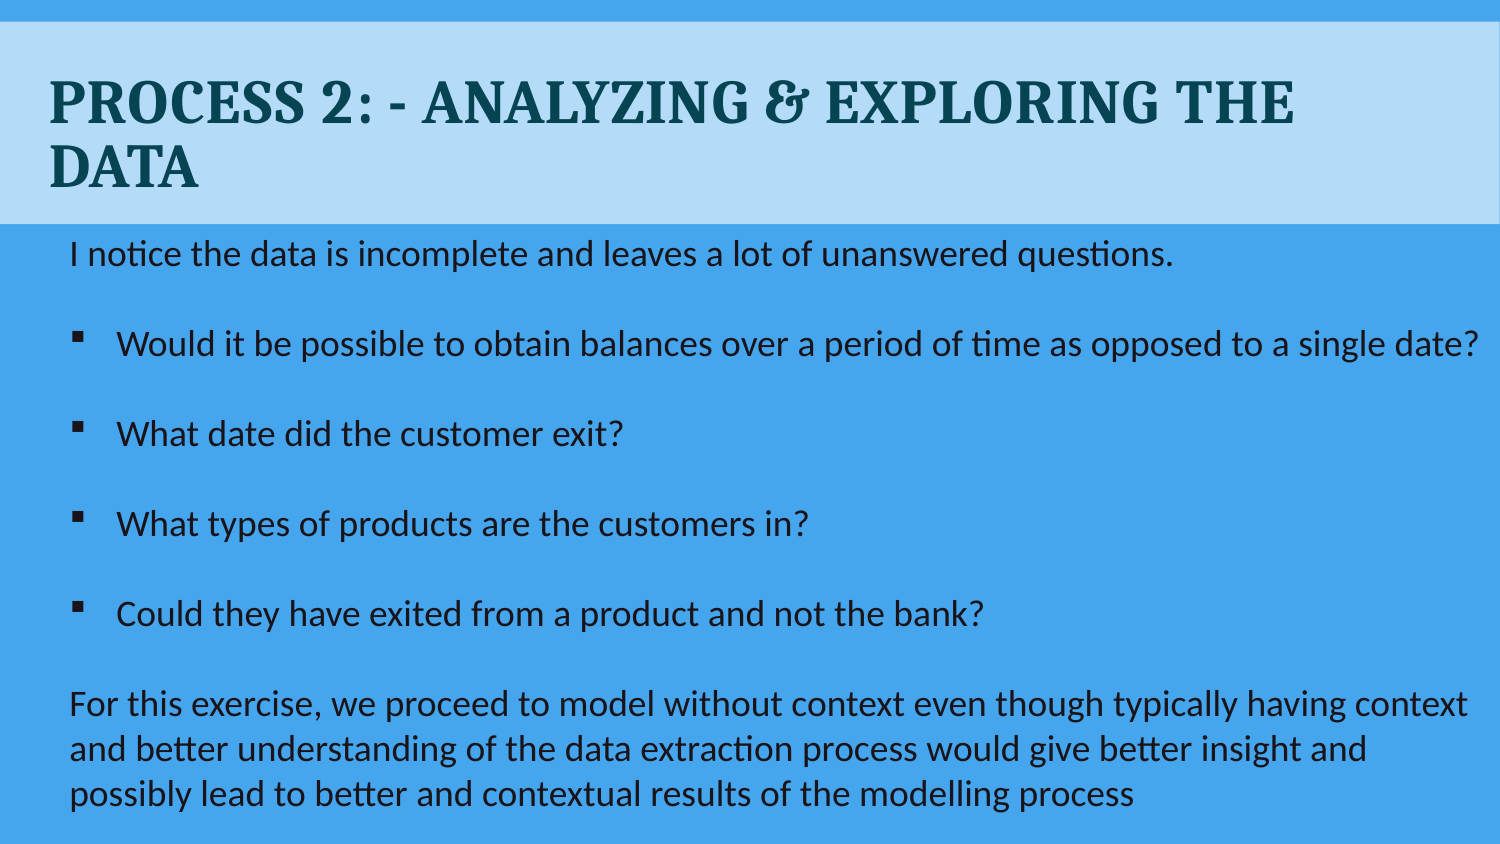

# Process 2: - Analyzing & Exploring the Data
I notice the data is incomplete and leaves a lot of unanswered questions.

Would it be possible to obtain balances over a period of time as opposed to a single date?

What date did the customer exit?

What types of products are the customers in?

Could they have exited from a product and not the bank?

For this exercise, we proceed to model without context even though typically having context and better understanding of the data extraction process would give better insight and possibly lead to better and contextual results of the modelling process